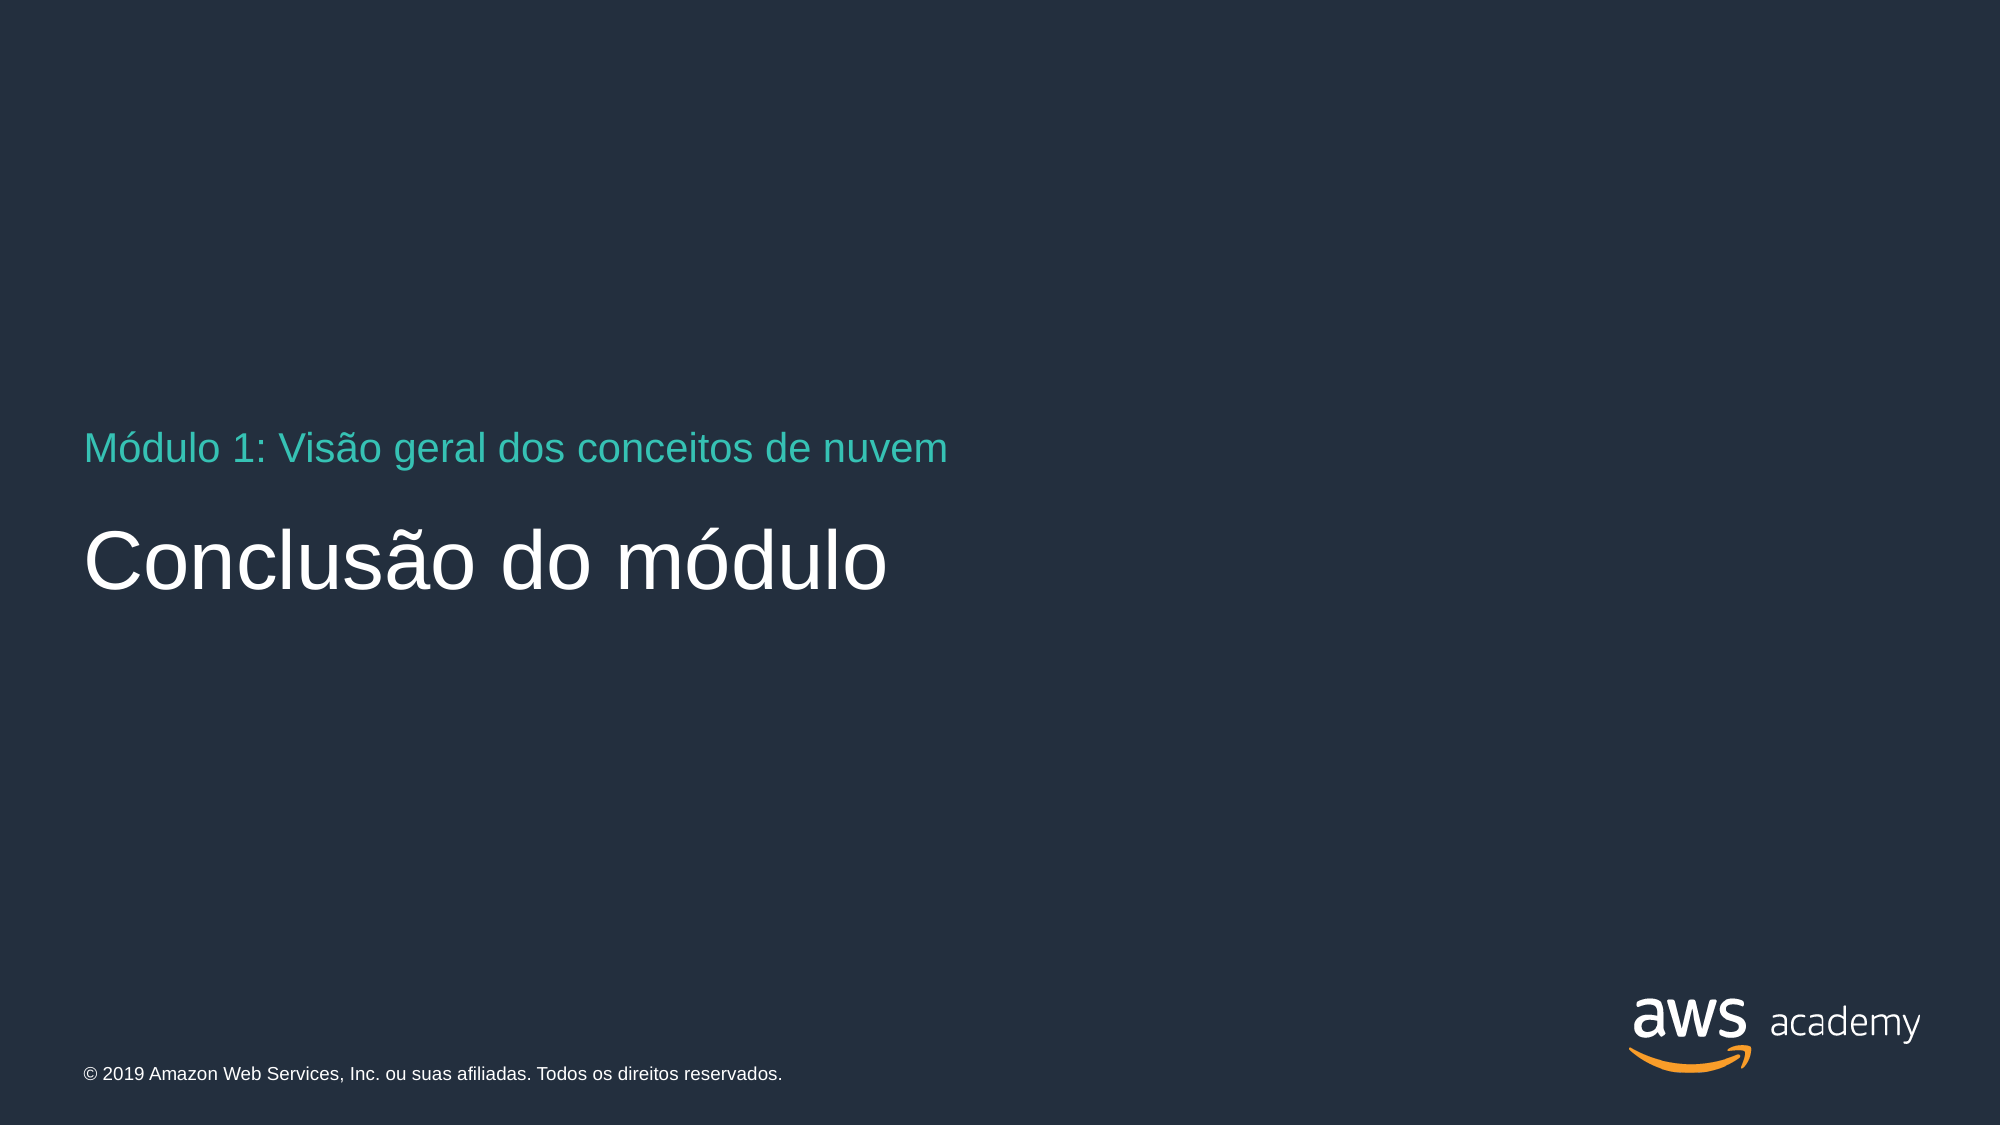

Módulo 1: Visão geral dos conceitos de nuvem

# Conclusão do módulo
© 2019 Amazon Web Services, Inc. ou suas afiliadas. Todos os direitos reservados.